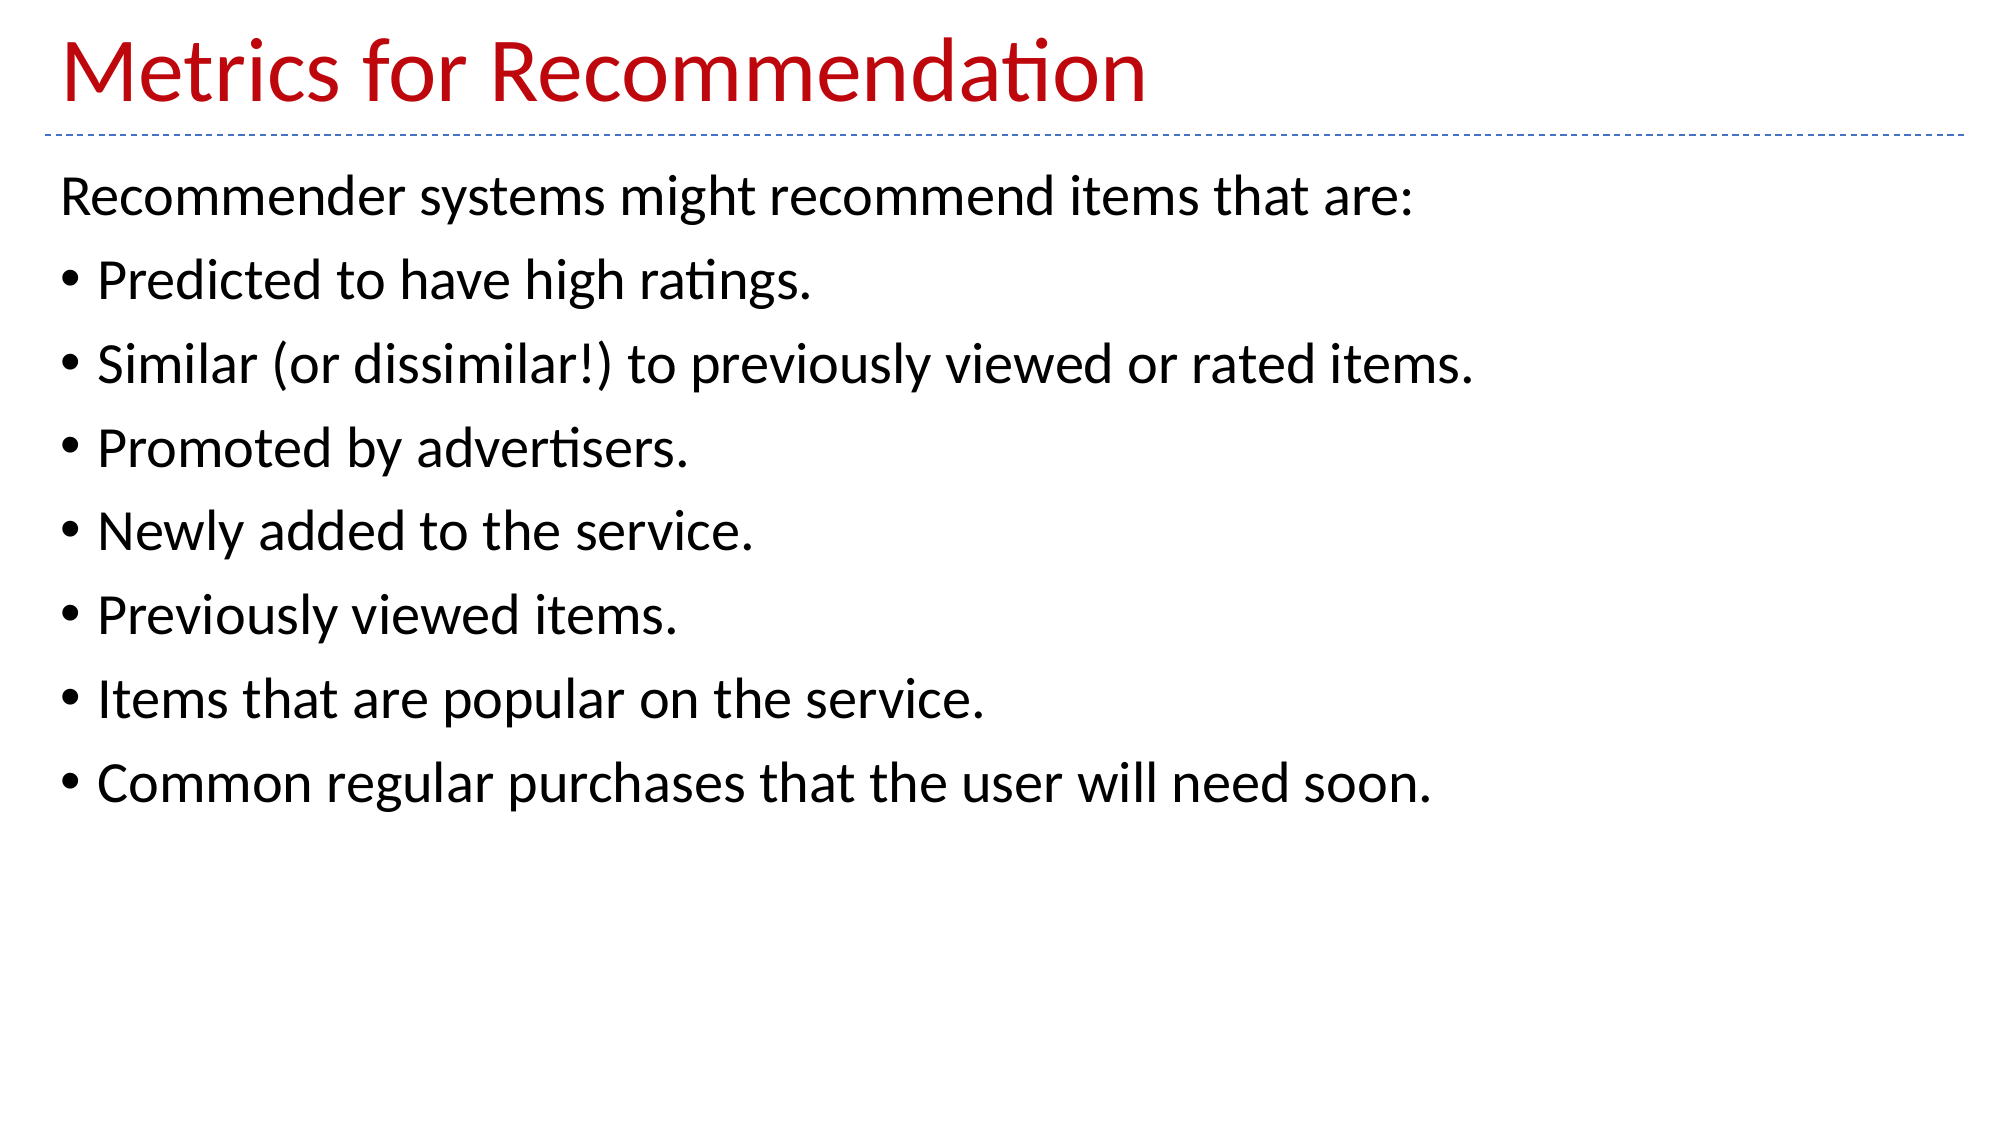

# Metrics for Recommendation
Recommender systems might recommend items that are:
Predicted to have high ratings.
Similar (or dissimilar!) to previously viewed or rated items.
Promoted by advertisers.
Newly added to the service.
Previously viewed items.
Items that are popular on the service.
Common regular purchases that the user will need soon.